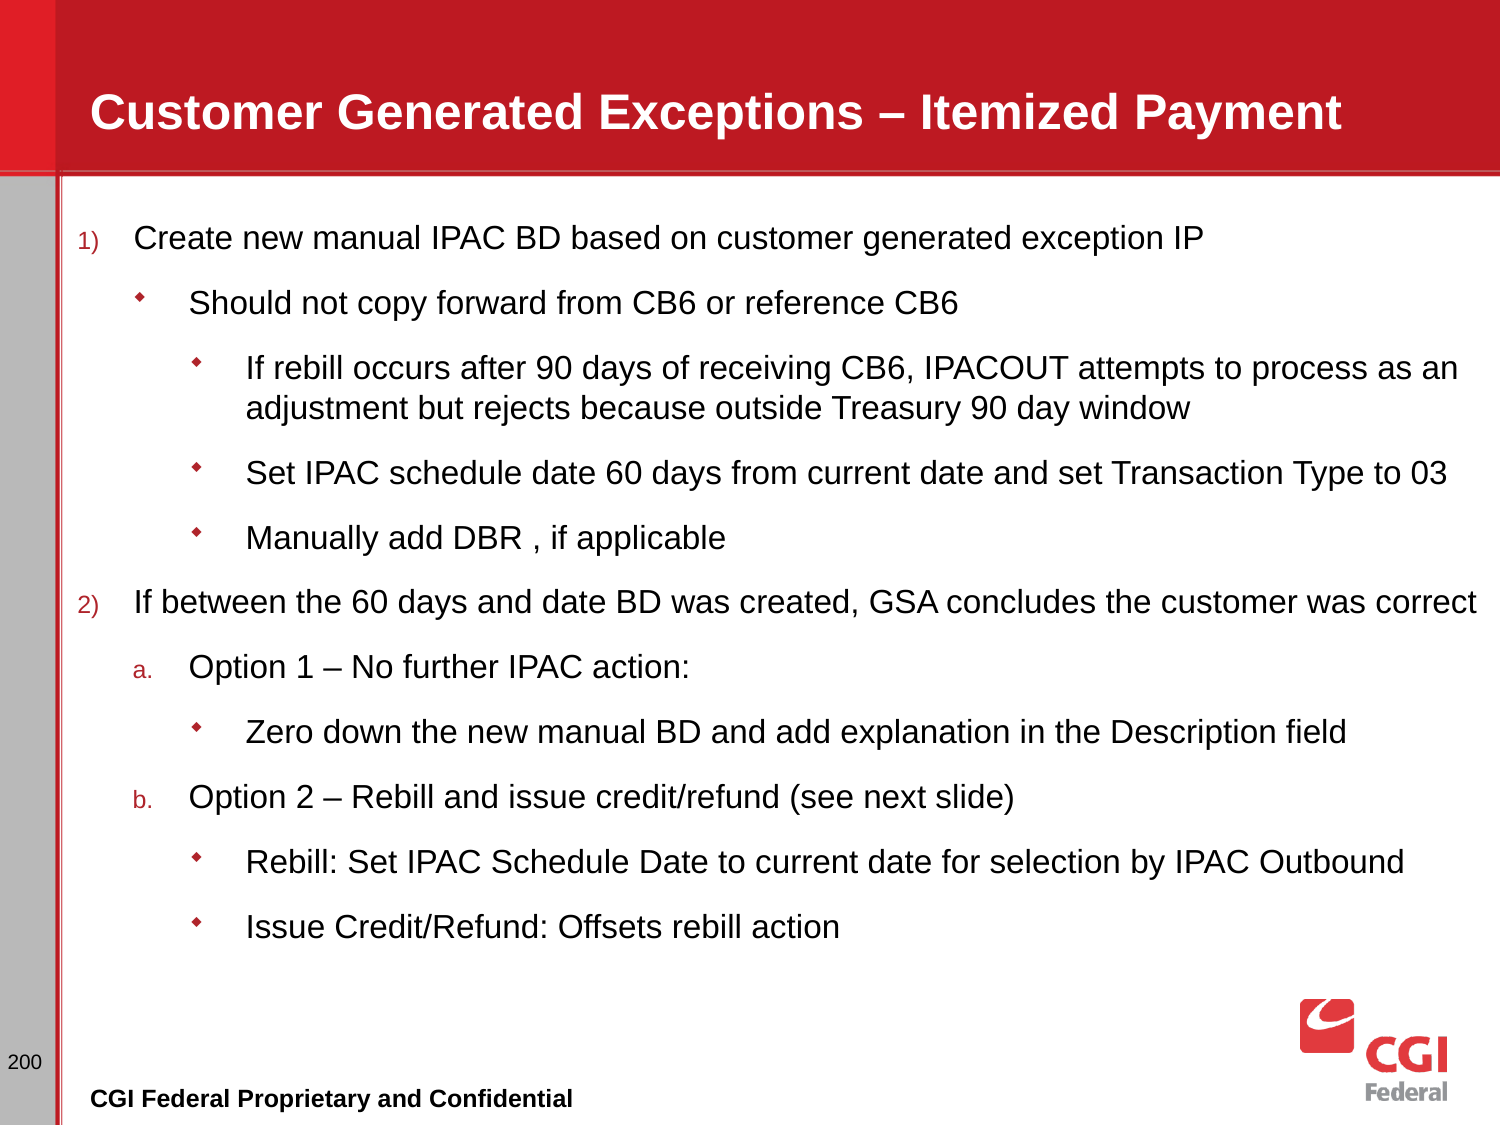

# Customer Generated Exceptions – Itemized Payment
Create new manual IPAC BD based on customer generated exception IP
Should not copy forward from CB6 or reference CB6
If rebill occurs after 90 days of receiving CB6, IPACOUT attempts to process as an adjustment but rejects because outside Treasury 90 day window
Set IPAC schedule date 60 days from current date and set Transaction Type to 03
Manually add DBR , if applicable
If between the 60 days and date BD was created, GSA concludes the customer was correct
Option 1 – No further IPAC action:
Zero down the new manual BD and add explanation in the Description field
Option 2 – Rebill and issue credit/refund (see next slide)
Rebill: Set IPAC Schedule Date to current date for selection by IPAC Outbound
Issue Credit/Refund: Offsets rebill action

200
CGI Federal Proprietary and Confidential